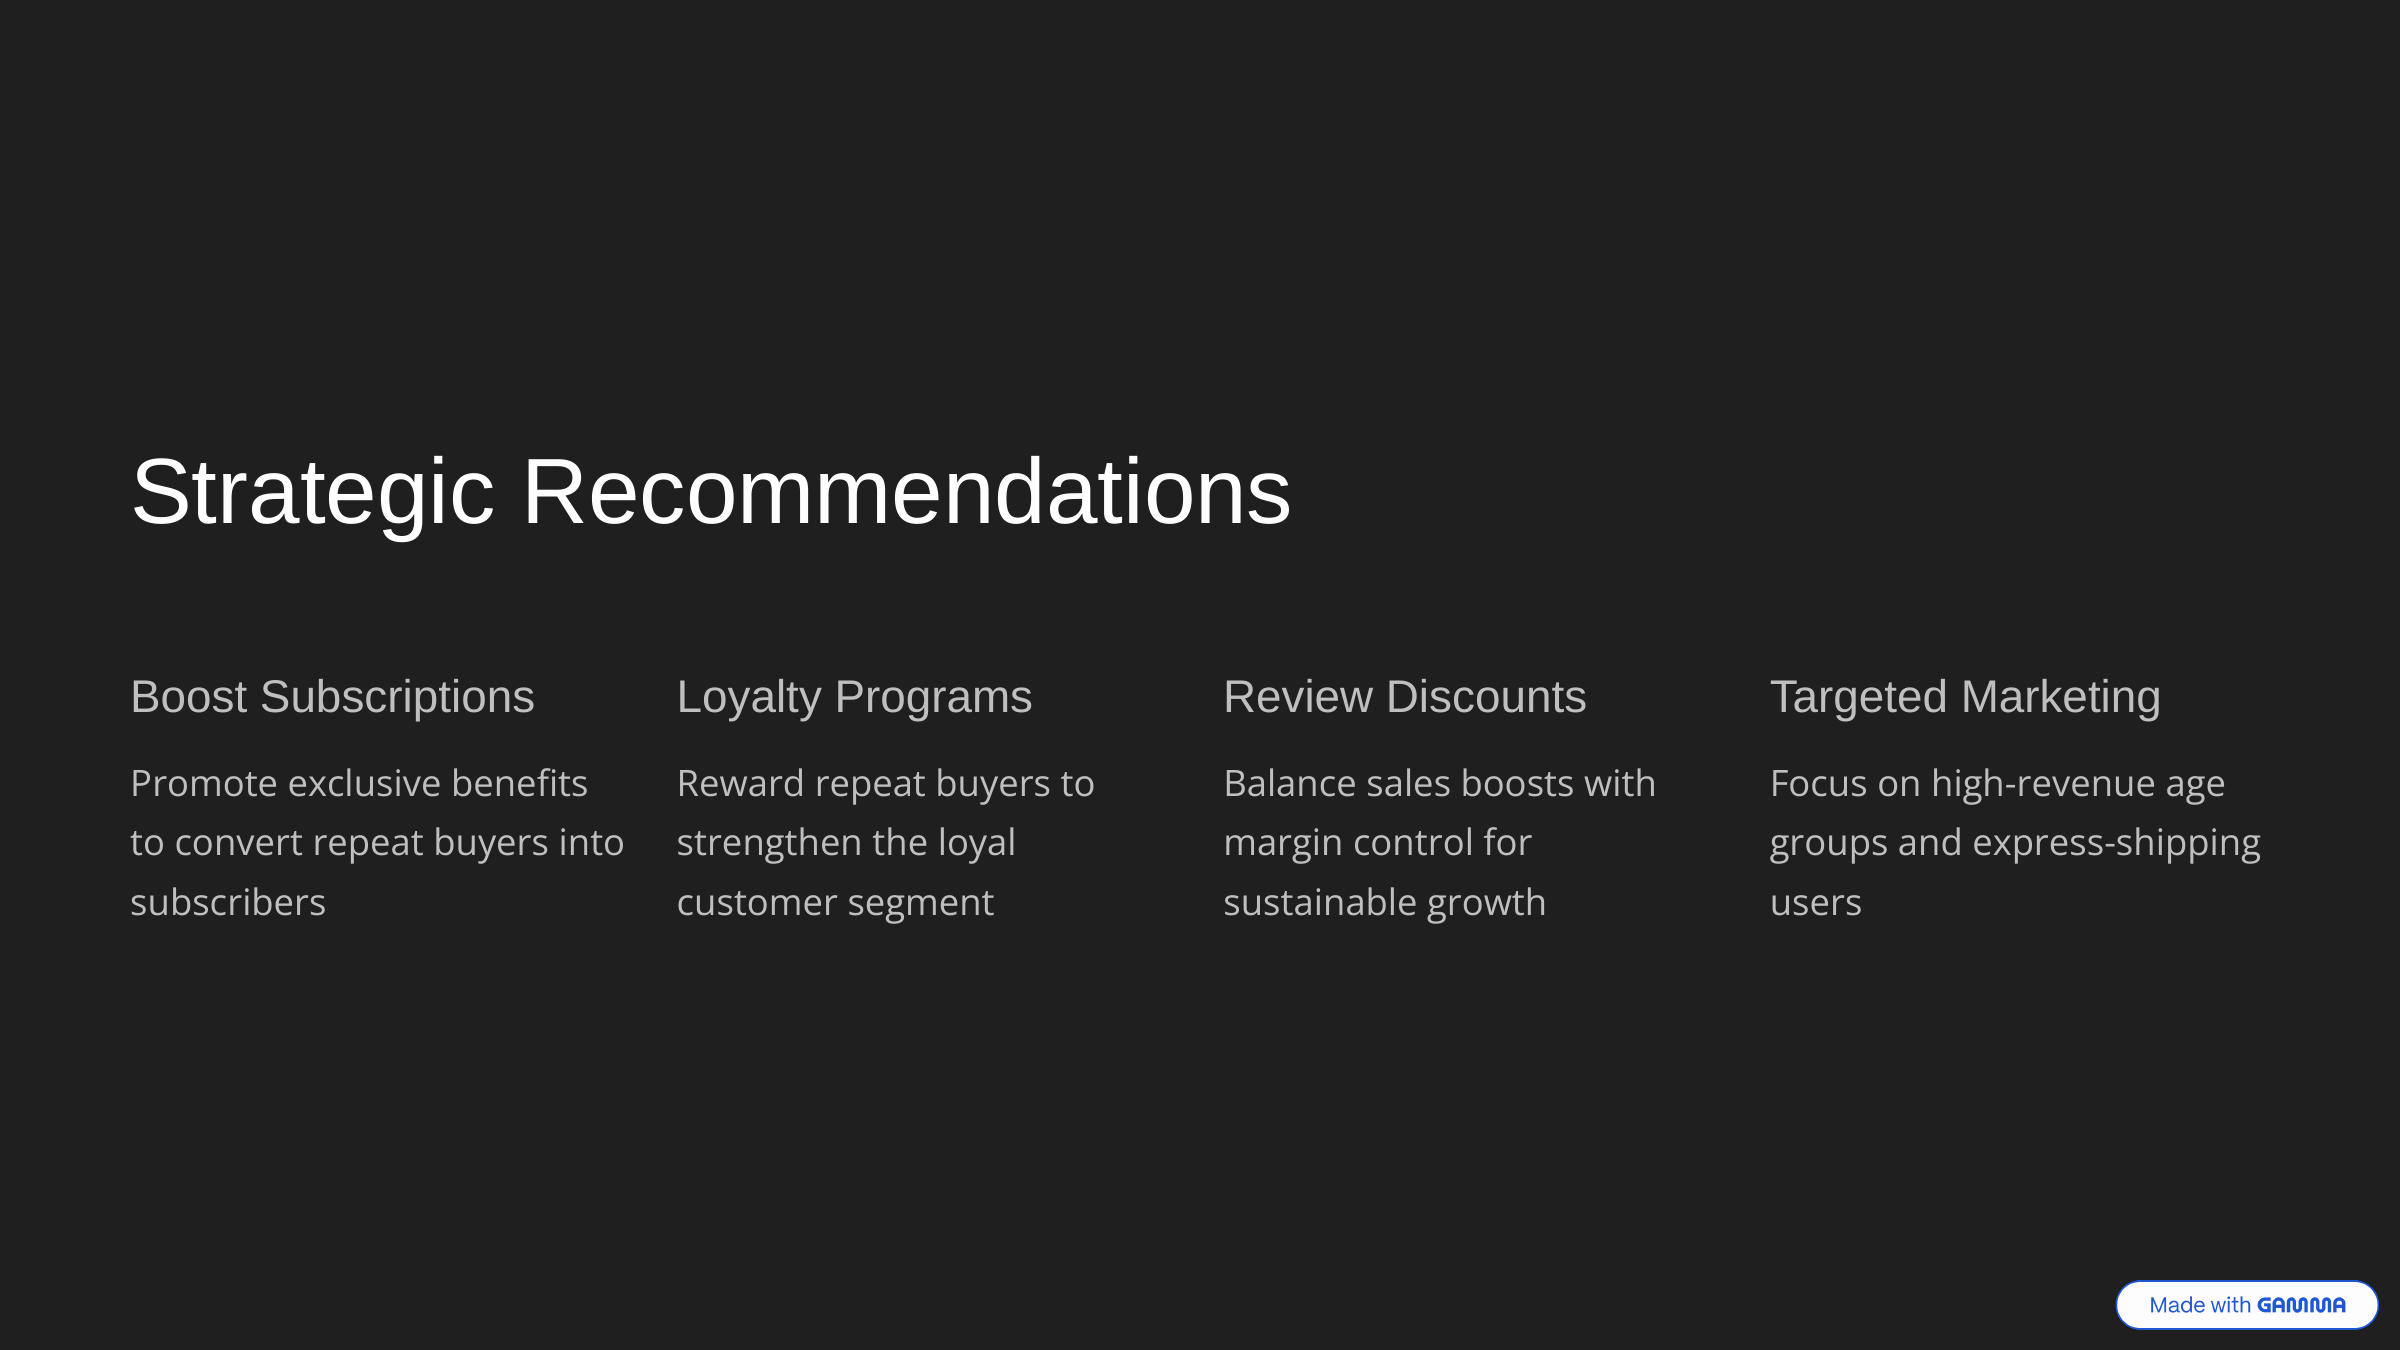

Strategic Recommendations
Boost Subscriptions
Loyalty Programs
Review Discounts
Targeted Marketing
Promote exclusive benefits to convert repeat buyers into subscribers
Reward repeat buyers to strengthen the loyal customer segment
Balance sales boosts with margin control for sustainable growth
Focus on high-revenue age groups and express-shipping users